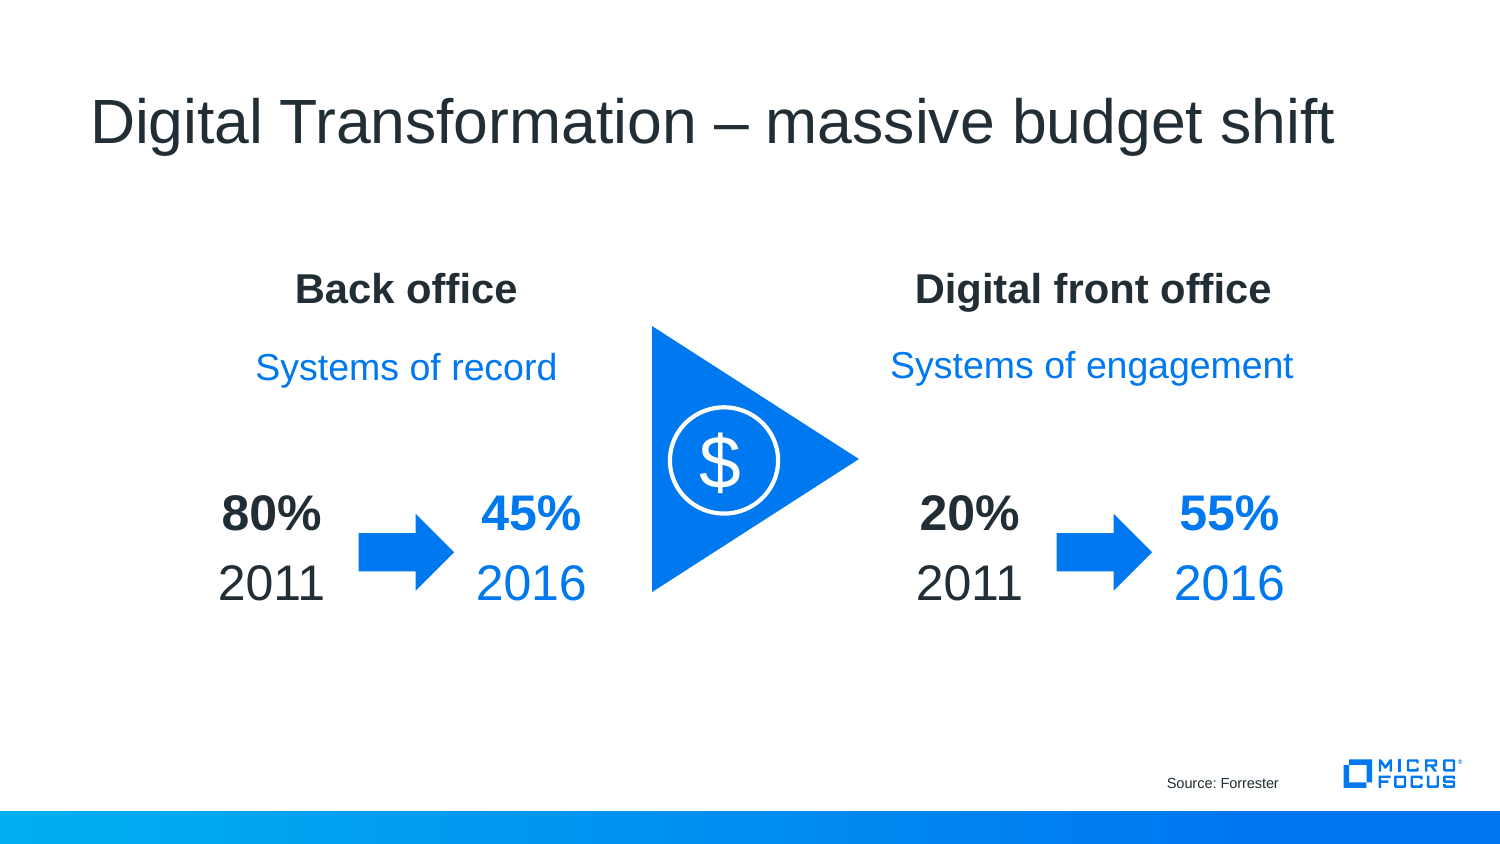

# Digital Transformation – massive budget shift
Back office
Digital front office
$

Systems of engagement
Systems of record

| 80% | 45% |
| --- | --- |
| 2011 | 2016 |
| 20% | 55% |
| --- | --- |
| 2011 | 2016 |

Source: Forrester